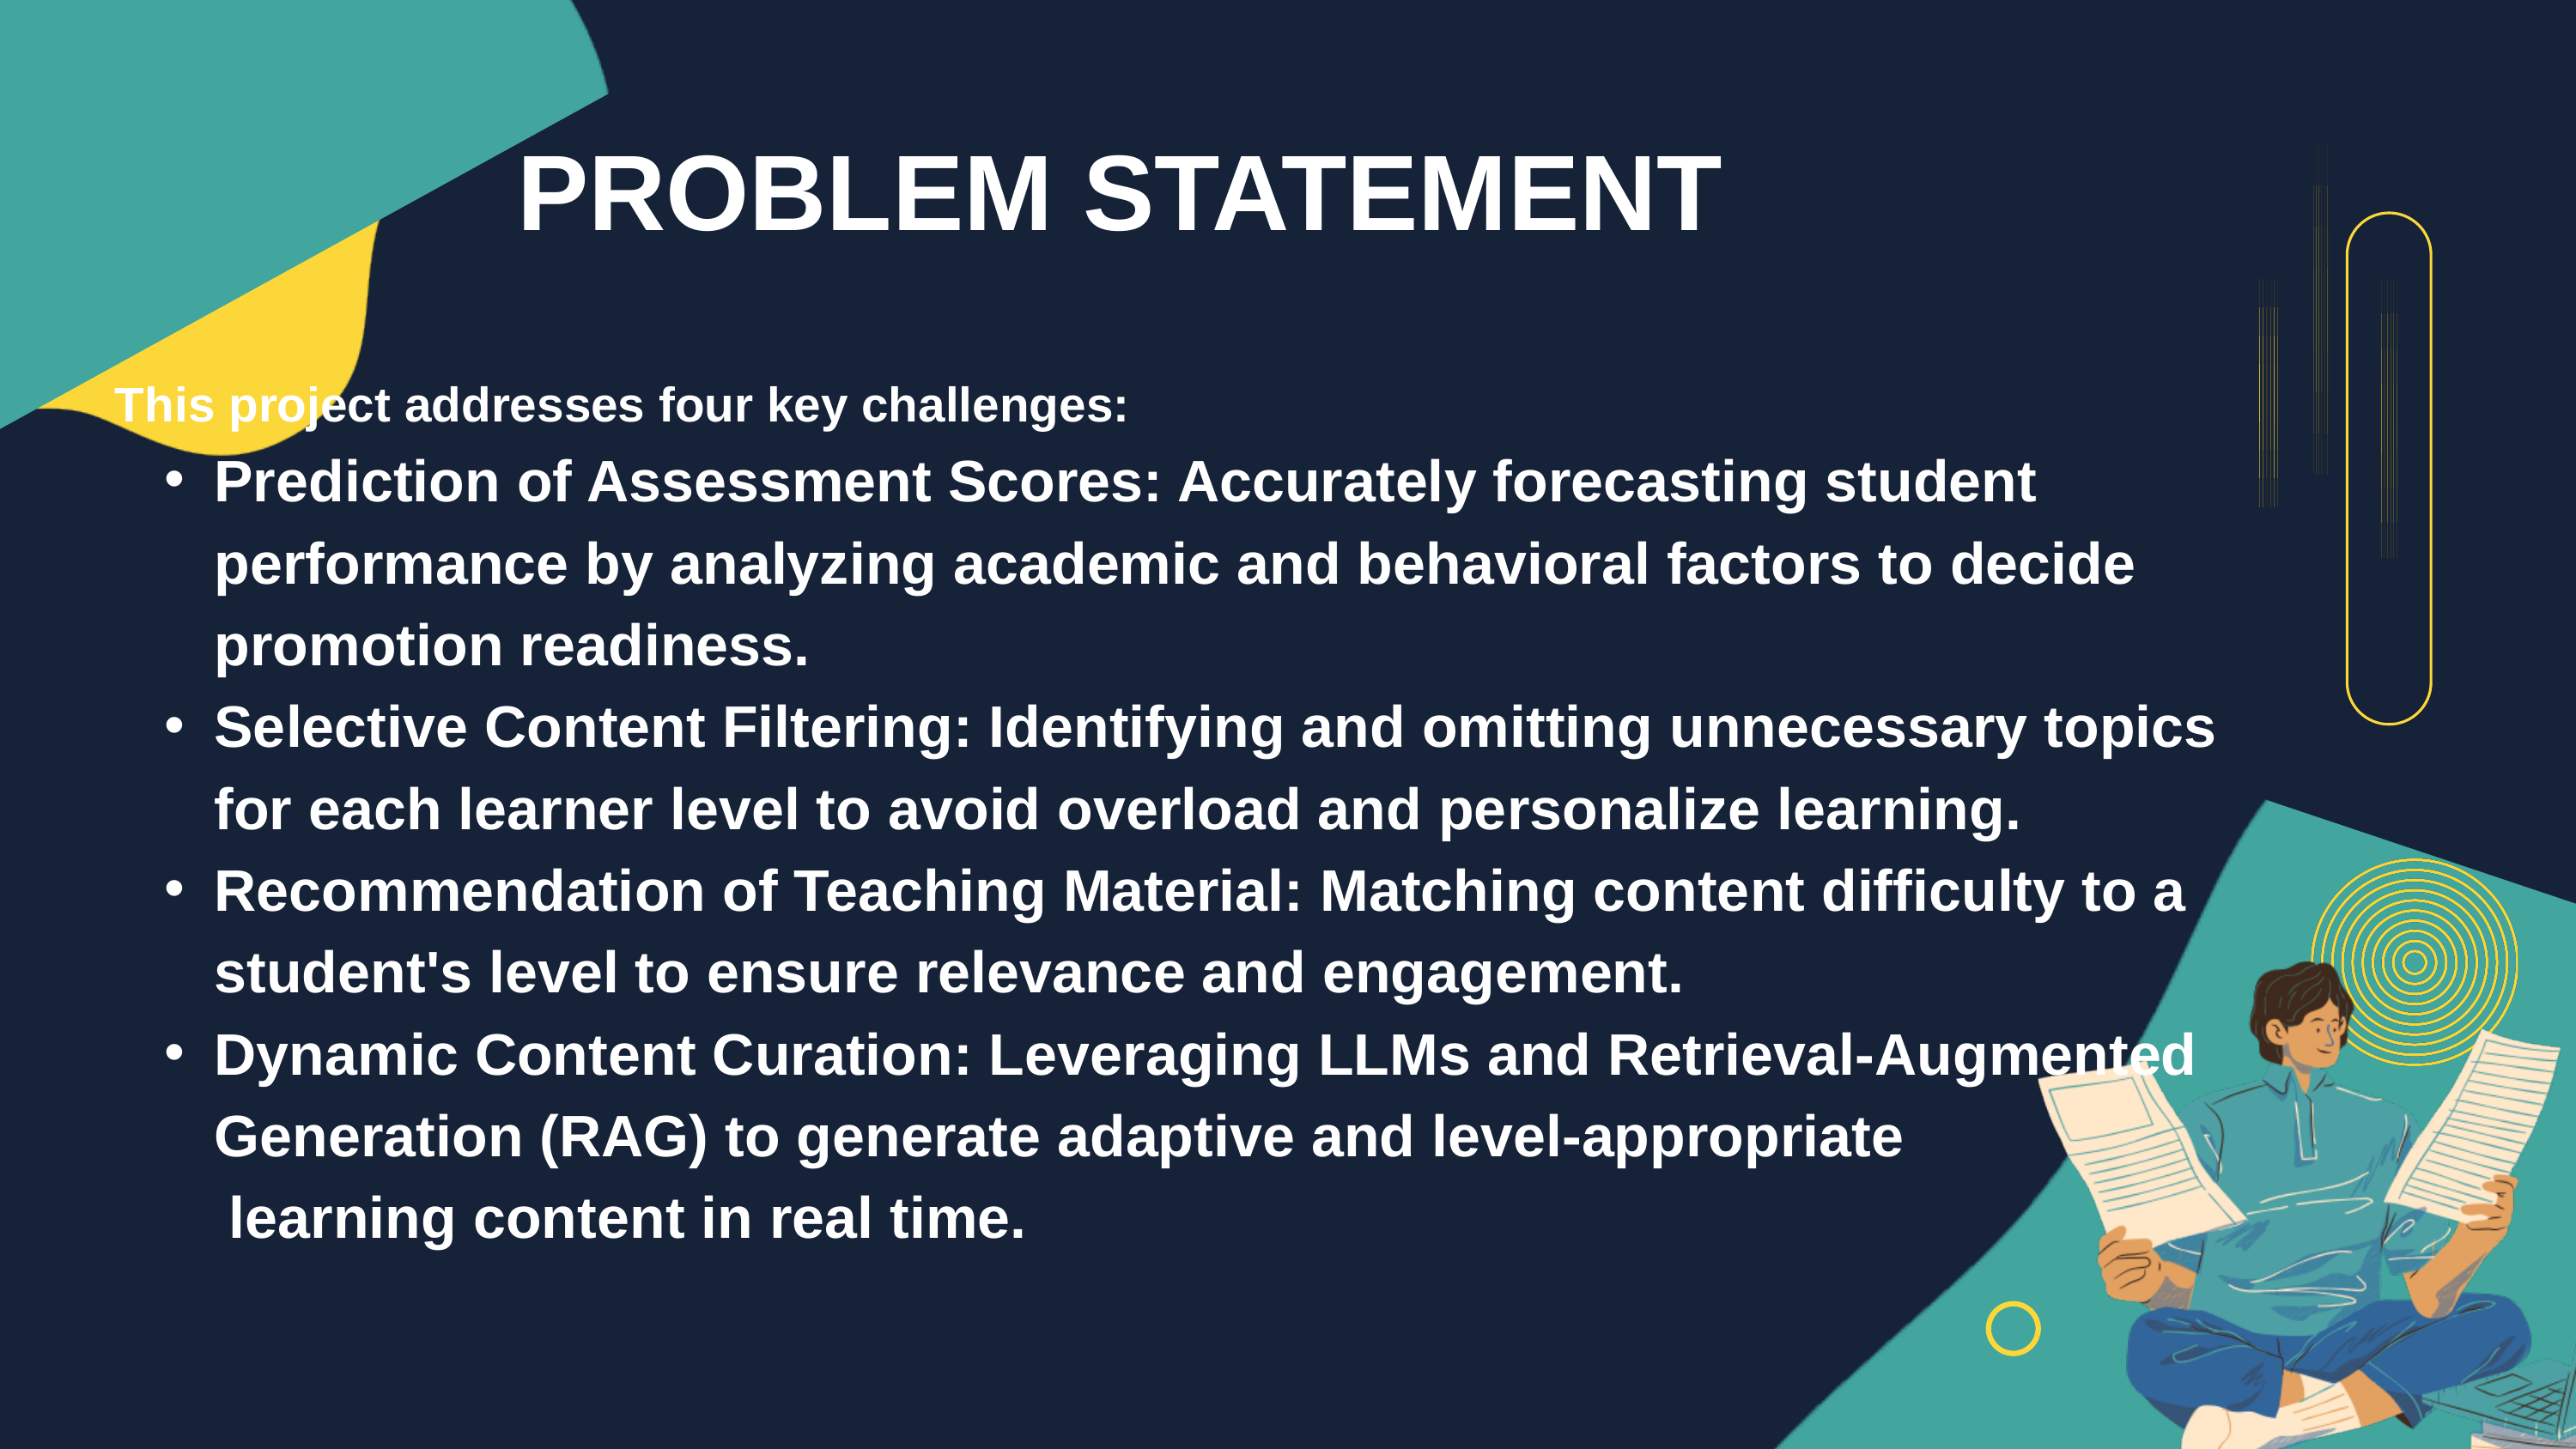

PROBLEM STATEMENT

This project addresses four key challenges:
Prediction of Assessment Scores: Accurately forecasting student performance by analyzing academic and behavioral factors to decide promotion readiness.
Selective Content Filtering: Identifying and omitting unnecessary topics for each learner level to avoid overload and personalize learning.
Recommendation of Teaching Material: Matching content difficulty to a student's level to ensure relevance and engagement.
Dynamic Content Curation: Leveraging LLMs and Retrieval-Augmented Generation (RAG) to generate adaptive and level-appropriate
       learning content in real time.